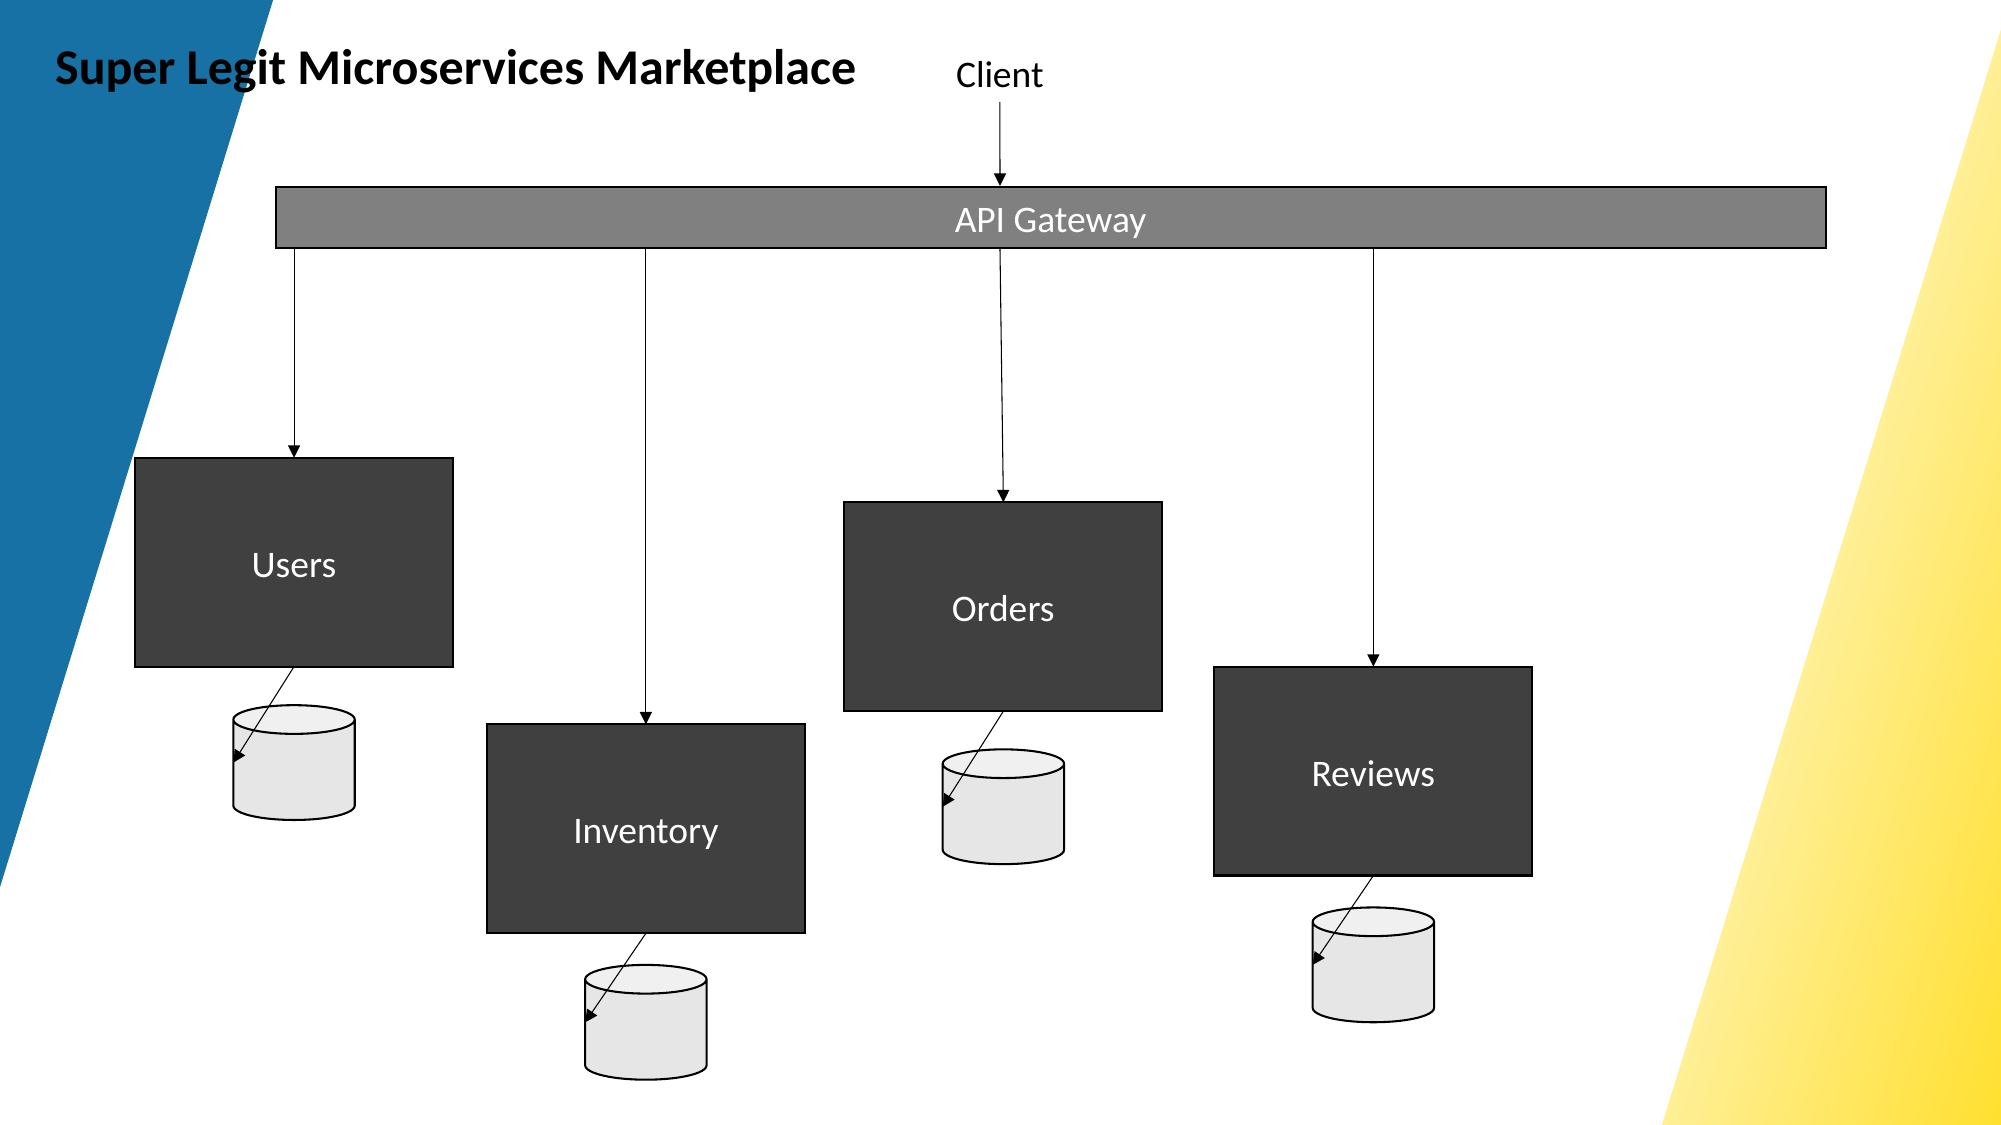

Super Legit Microservices Marketplace
Client

API Gateway
Users
Orders
Reviews

Inventory